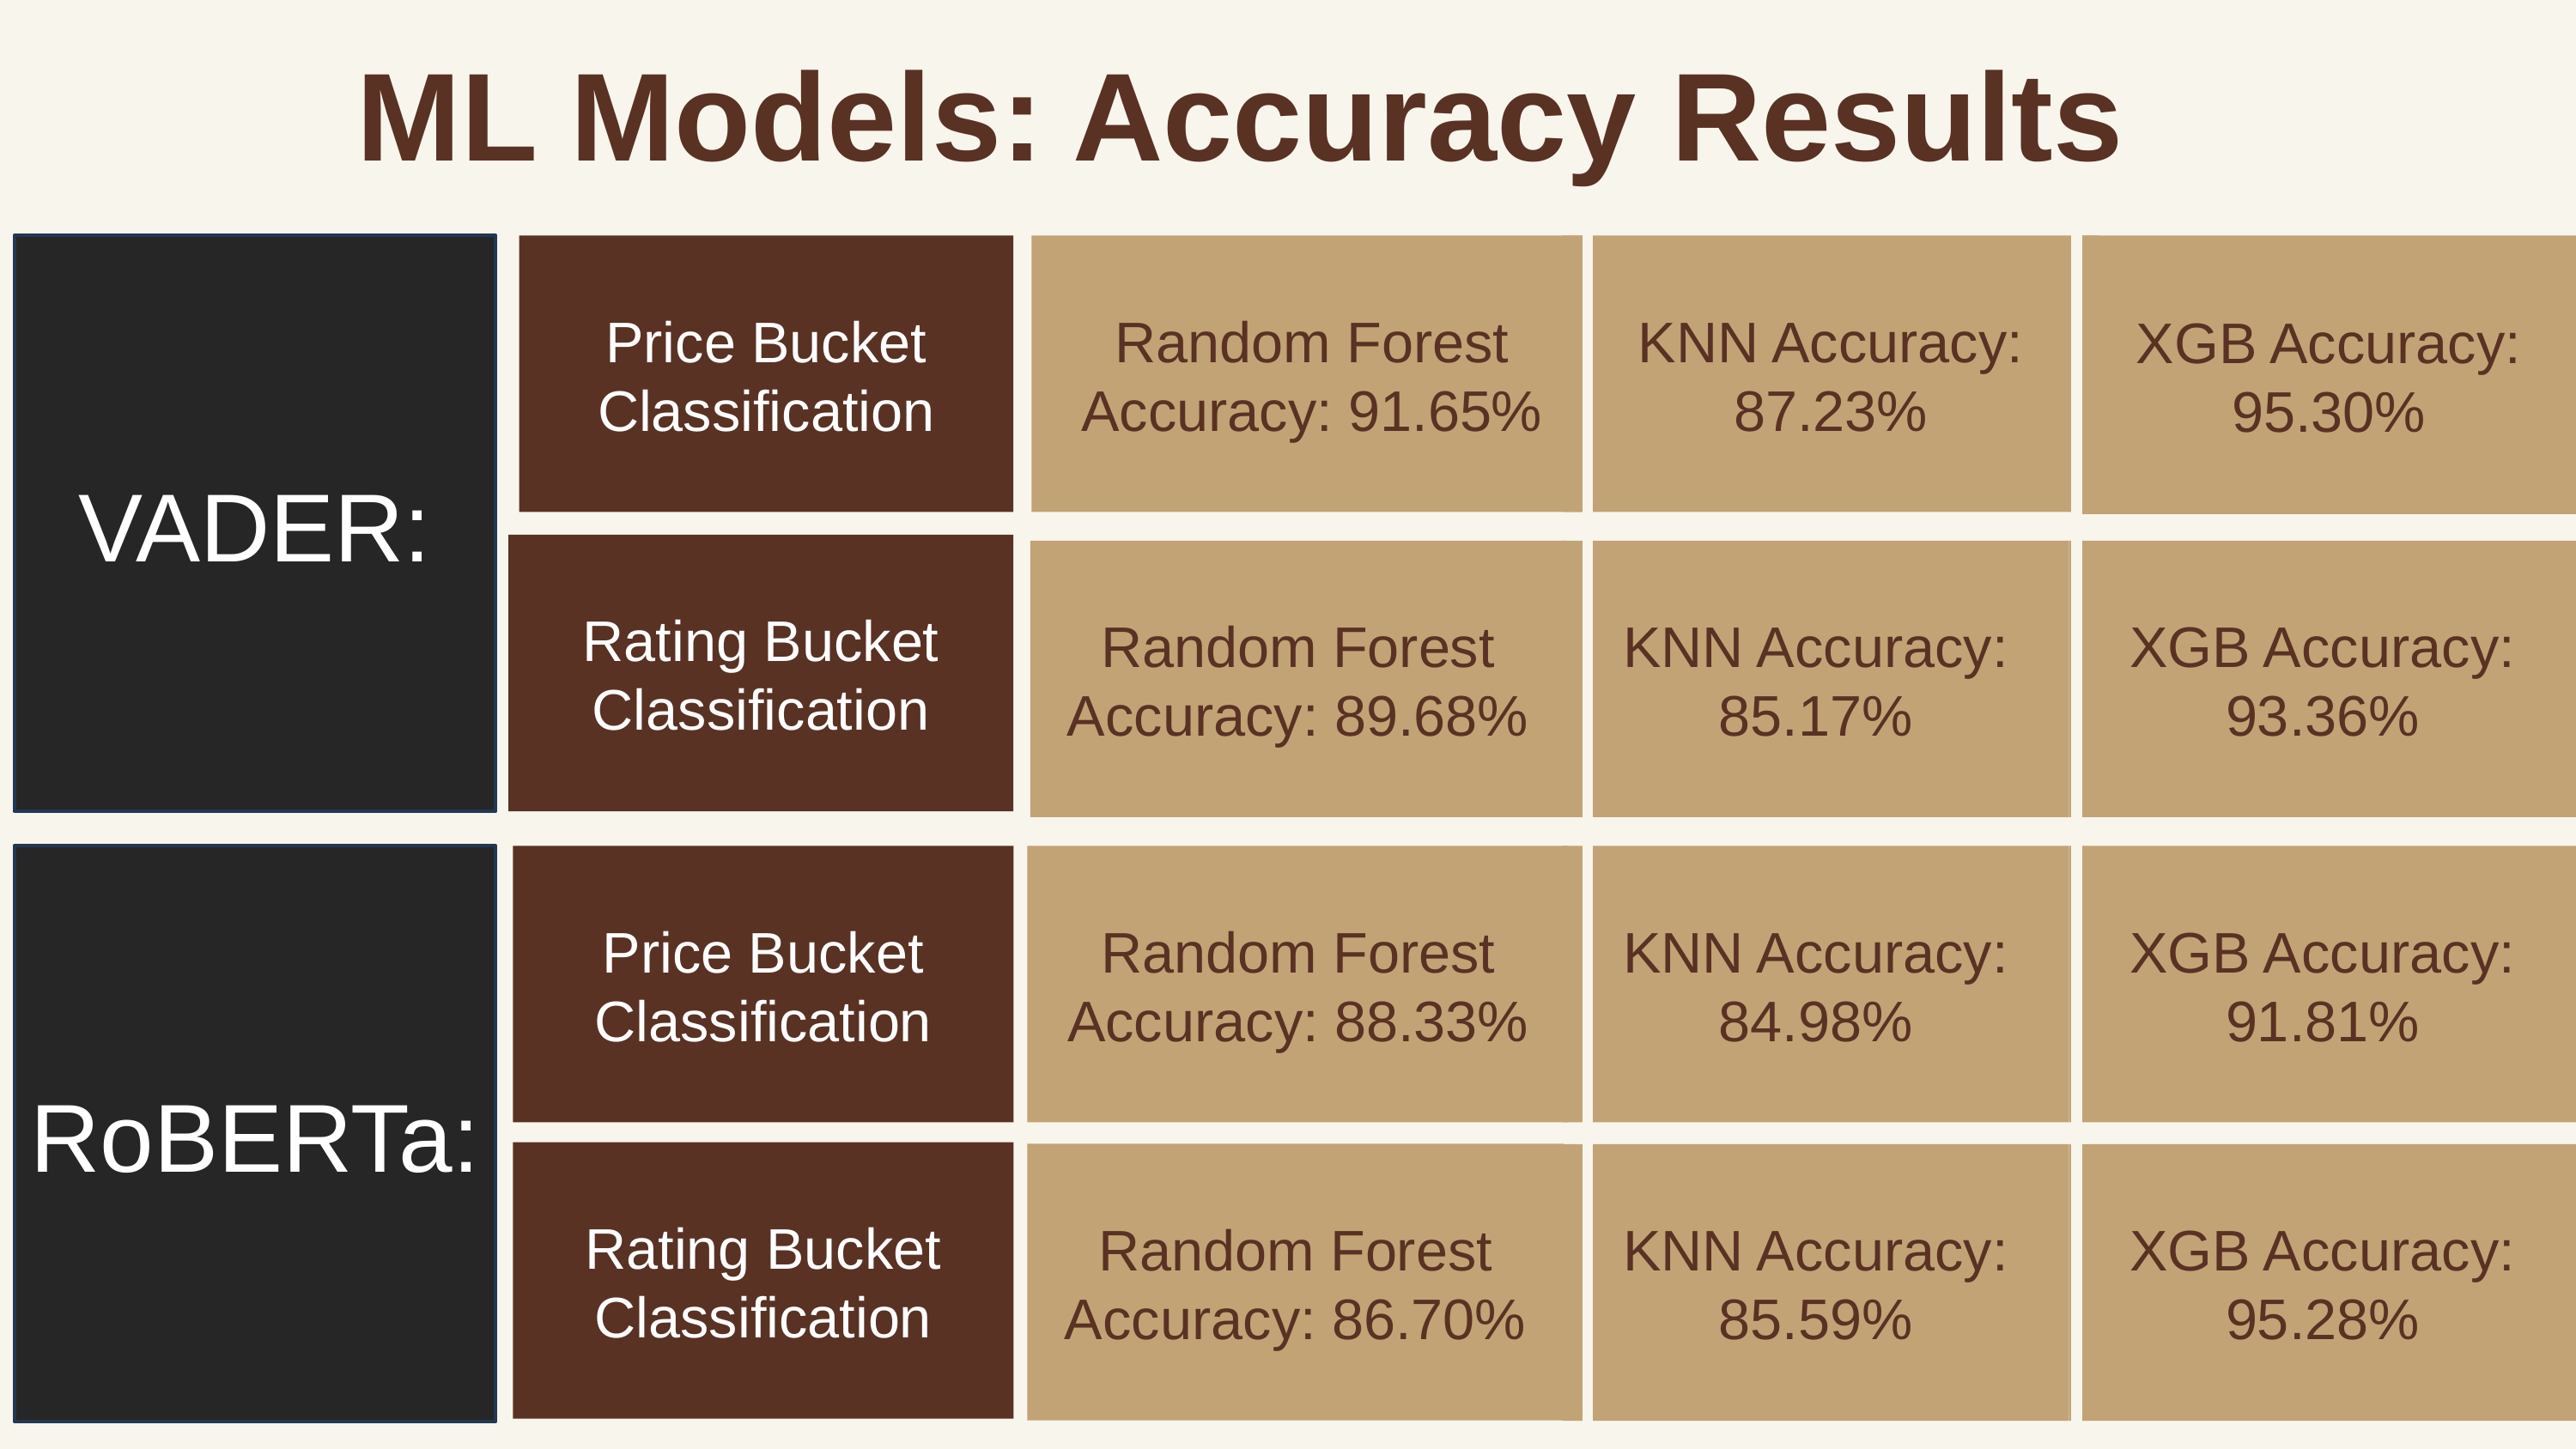

ML Models: Accuracy Results
VADER:
Price Bucket Classification
Random Forest
Accuracy: 91.65%
KNN Accuracy: 87.23%
XGB Accuracy: 95.30%
Rating Bucket Classification
Random Forest
Accuracy: 89.68%
KNN Accuracy: 85.17%
XGB Accuracy: 93.36%
RoBERTa:
Price Bucket Classification
Random Forest Accuracy: 88.33%
KNN Accuracy: 84.98%
XGB Accuracy: 91.81%
Rating Bucket Classification
Random Forest Accuracy: 86.70%
KNN Accuracy: 85.59%
XGB Accuracy: 95.28%